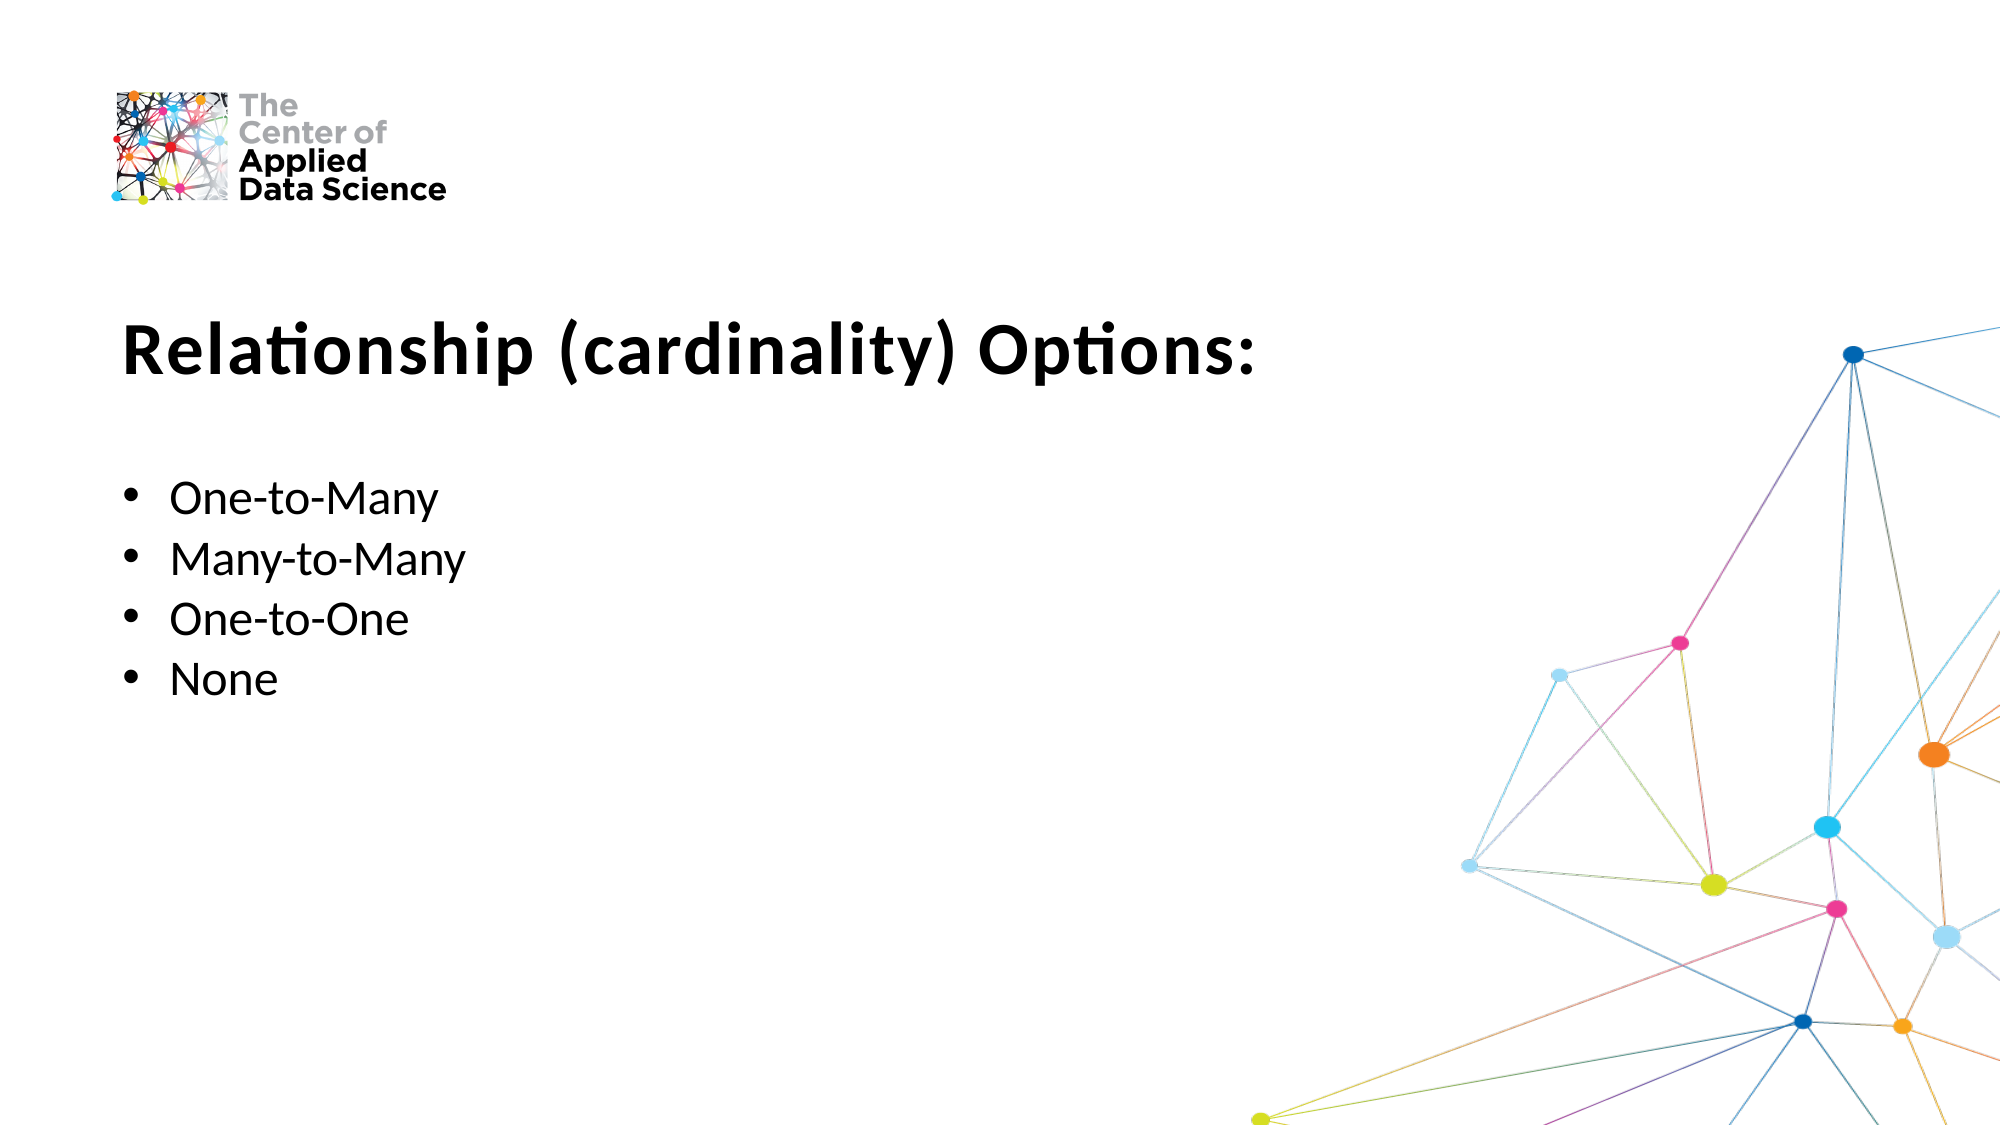

# Relationship (cardinality) Options:
One-to-Many
Many-to-Many
One-to-One
None